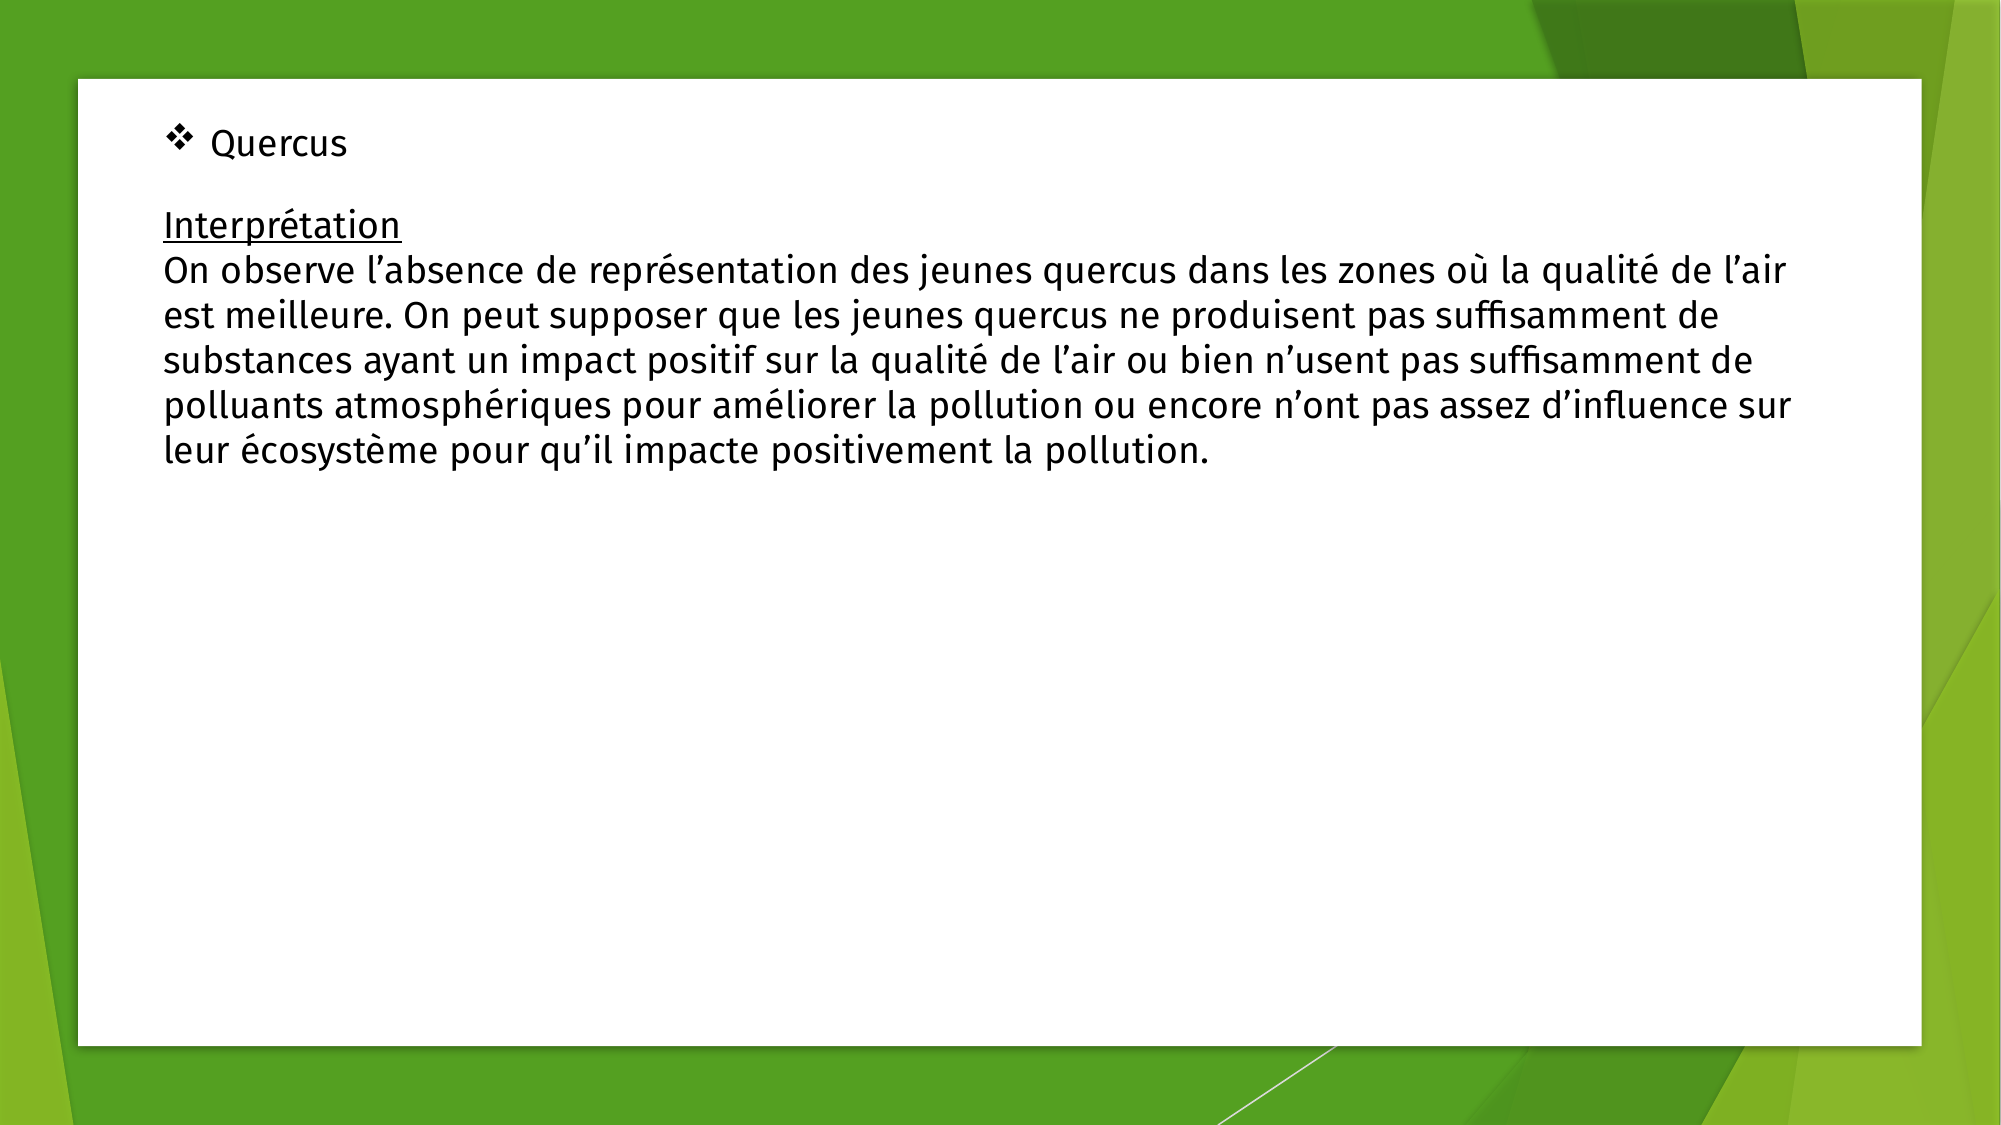

Quercus
Interprétation
On observe l’absence de représentation des jeunes quercus dans les zones où la qualité de l’air est meilleure. On peut supposer que les jeunes quercus ne produisent pas suffisamment de substances ayant un impact positif sur la qualité de l’air ou bien n’usent pas suffisamment de polluants atmosphériques pour améliorer la pollution ou encore n’ont pas assez d’influence sur leur écosystème pour qu’il impacte positivement la pollution.